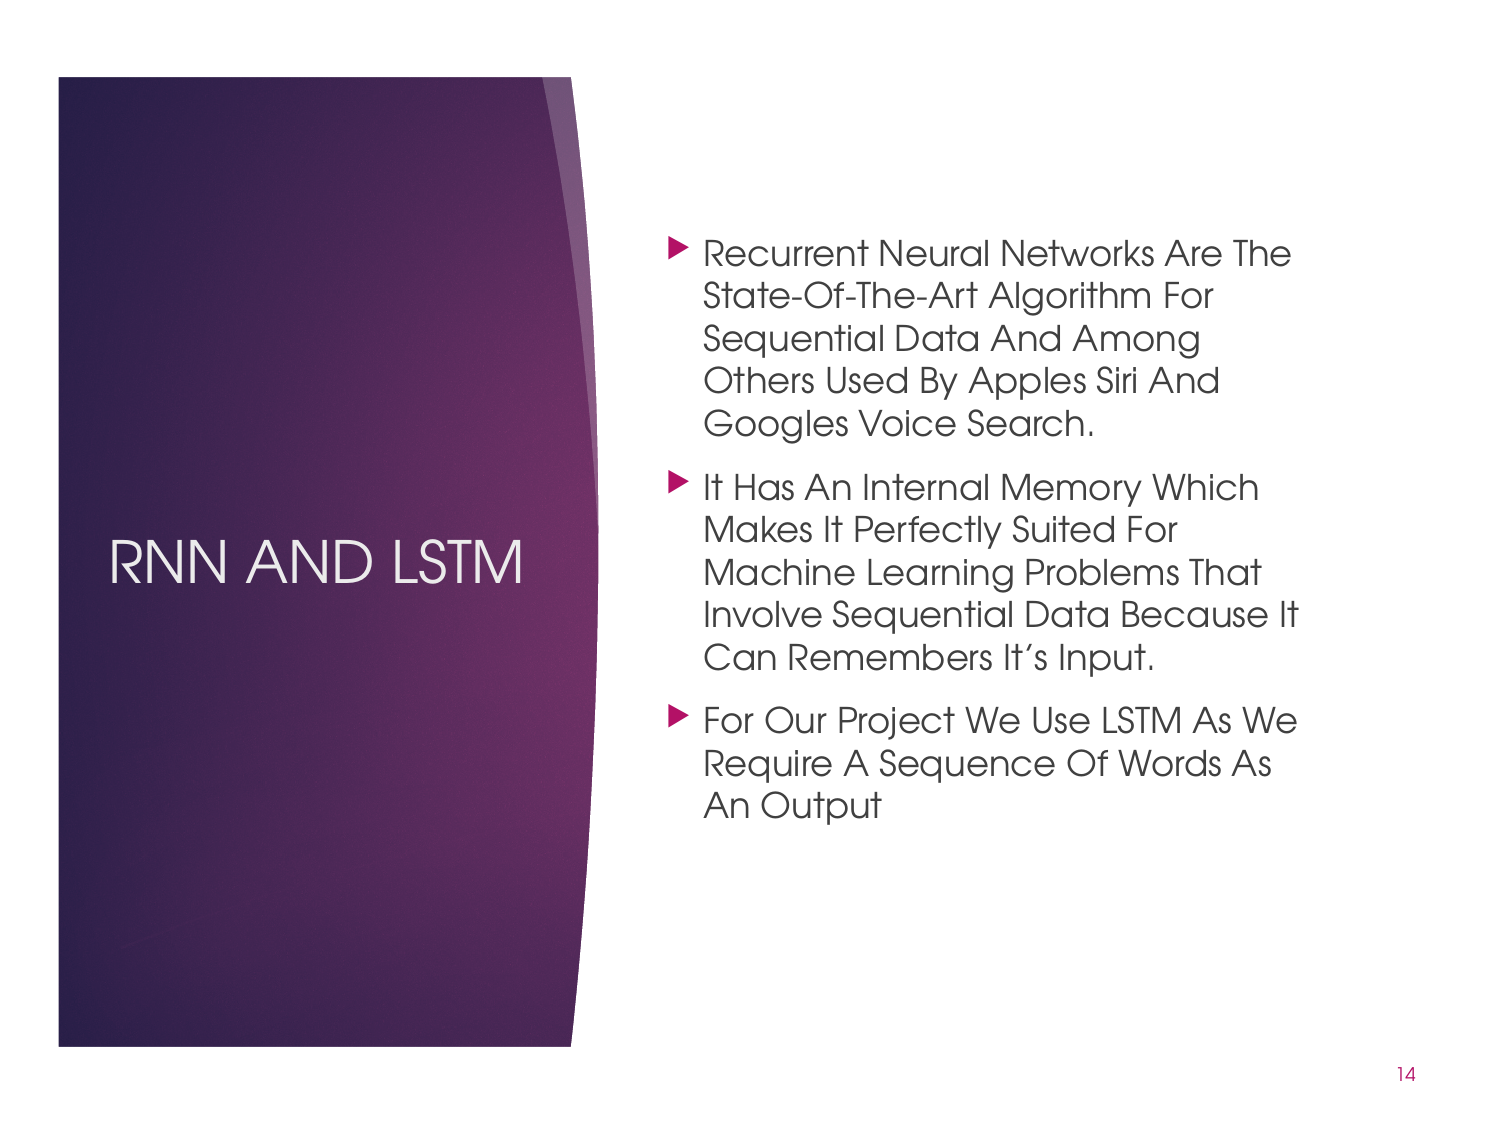

Recurrent Neural Networks Are The State-Of-The-Art Algorithm For Sequential Data And Among Others Used By Apples Siri And Googles Voice Search.
It Has An Internal Memory Which Makes It Perfectly Suited For Machine Learning Problems That Involve Sequential Data Because It Can Remembers It’s Input.
For Our Project We Use LSTM As We Require A Sequence Of Words As An Output

# RNN AND LSTM

14